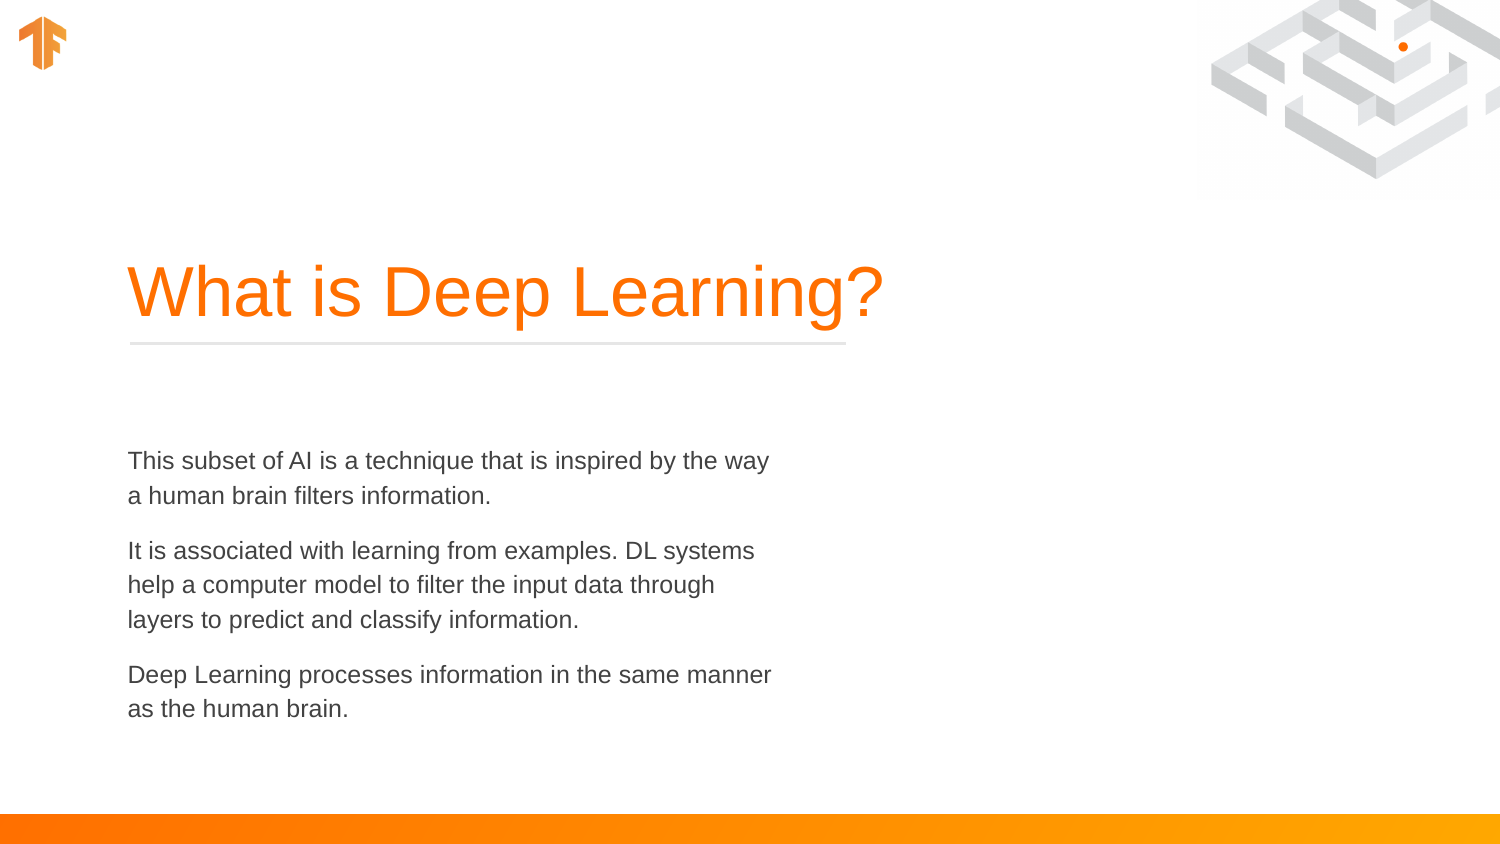

# What is Deep Learning?

This subset of AI is a technique that is inspired by the way a human brain filters information.
It is associated with learning from examples. DL systems help a computer model to filter the input data through layers to predict and classify information.
Deep Learning processes information in the same manner as the human brain.